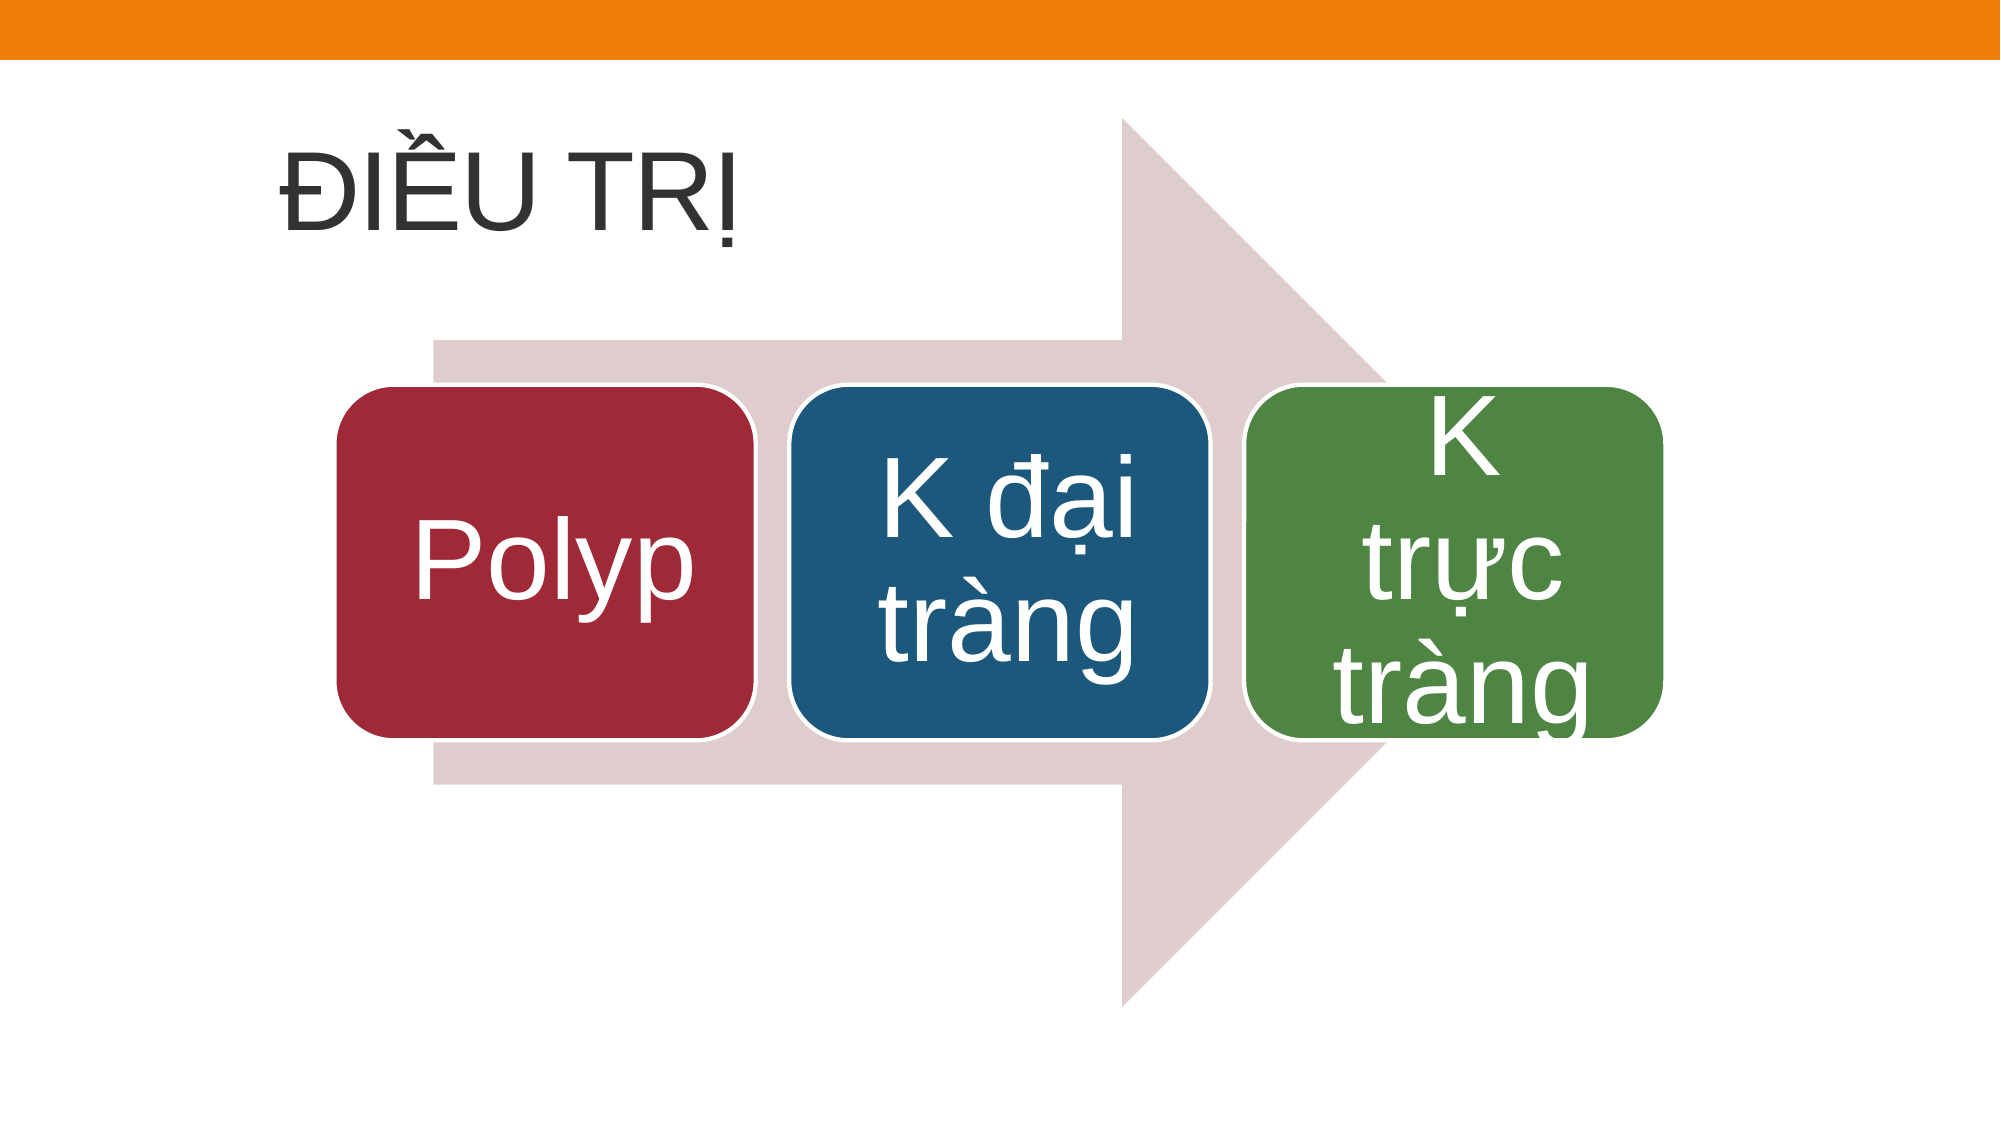

# ĐIỀU TRỊ
Polyp
K đại tràng
K trực tràng